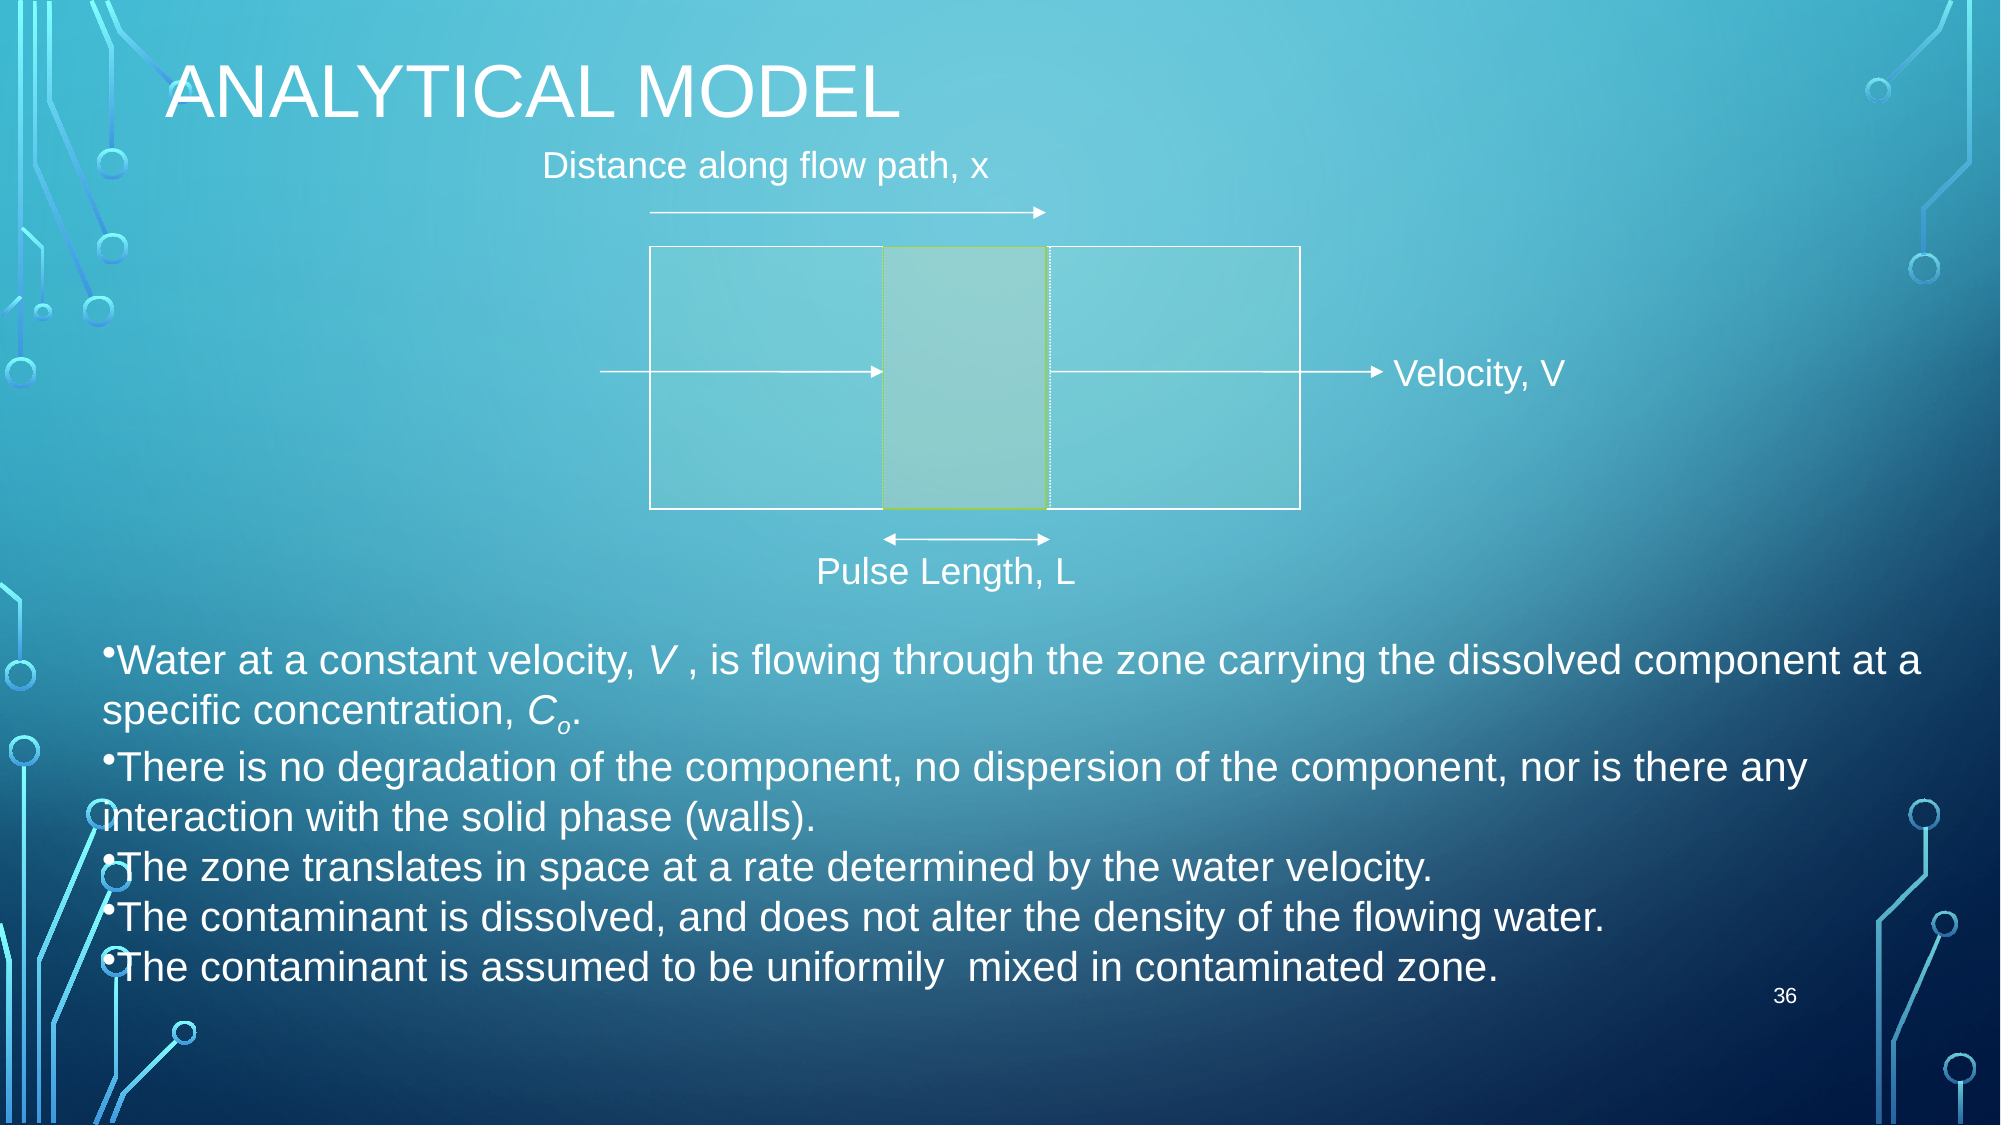

# Analytical Model

Distance along flow path, x

Velocity, V

Pulse Length, L

Water at a constant velocity, V , is flowing through the zone carrying the dissolved component at a specific concentration, Co.
There is no degradation of the component, no dispersion of the component, nor is there any interaction with the solid phase (walls).
The zone translates in space at a rate determined by the water velocity.
The contaminant is dissolved, and does not alter the density of the flowing water.
The contaminant is assumed to be uniformily  mixed in contaminated zone.

36